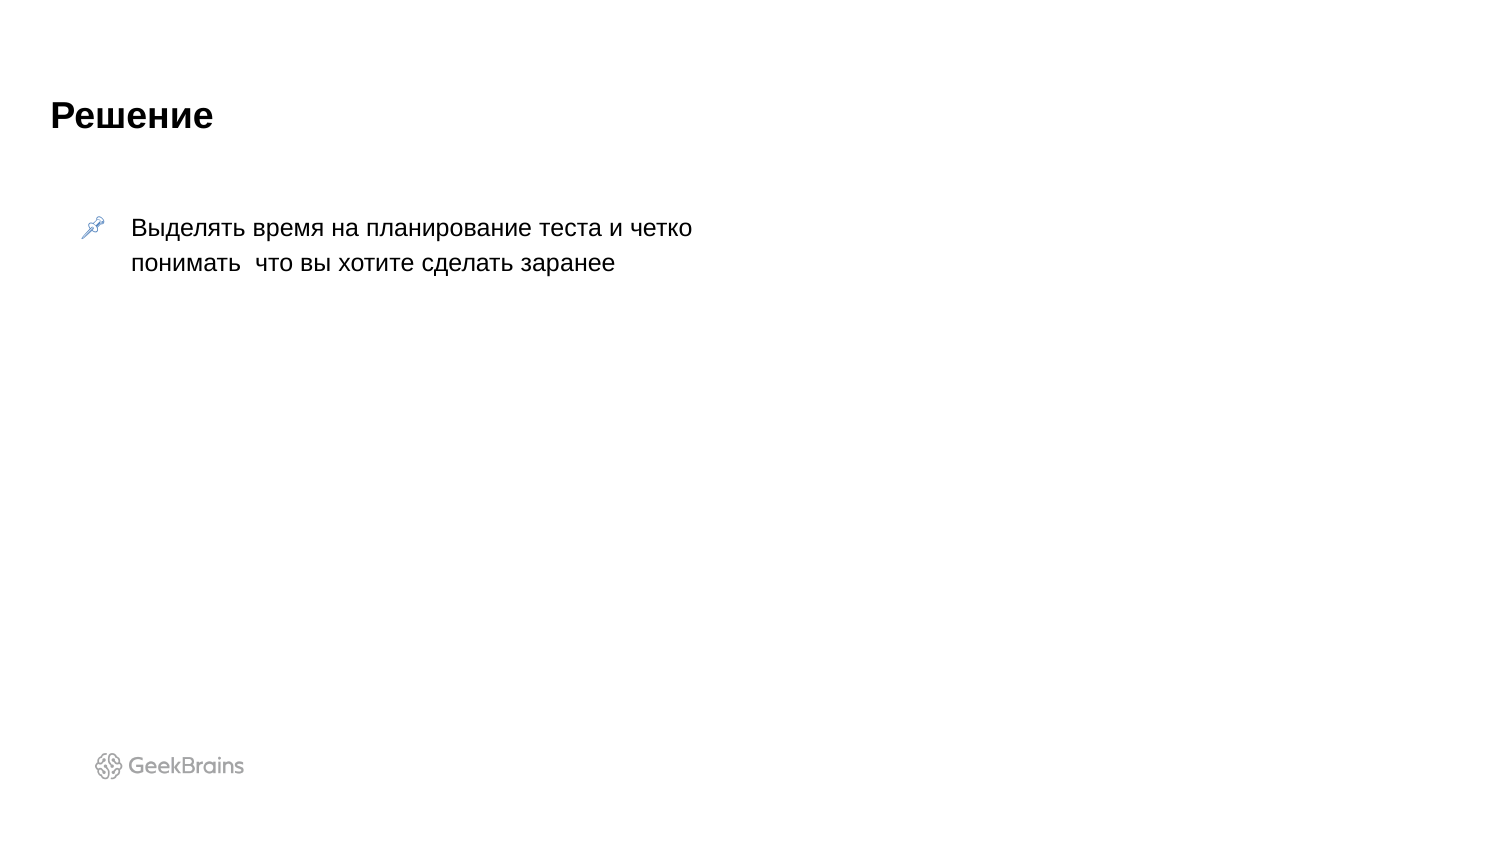

# Решение

Выделять время на планирование теста и четко понимать  что вы хотите сделать заранее